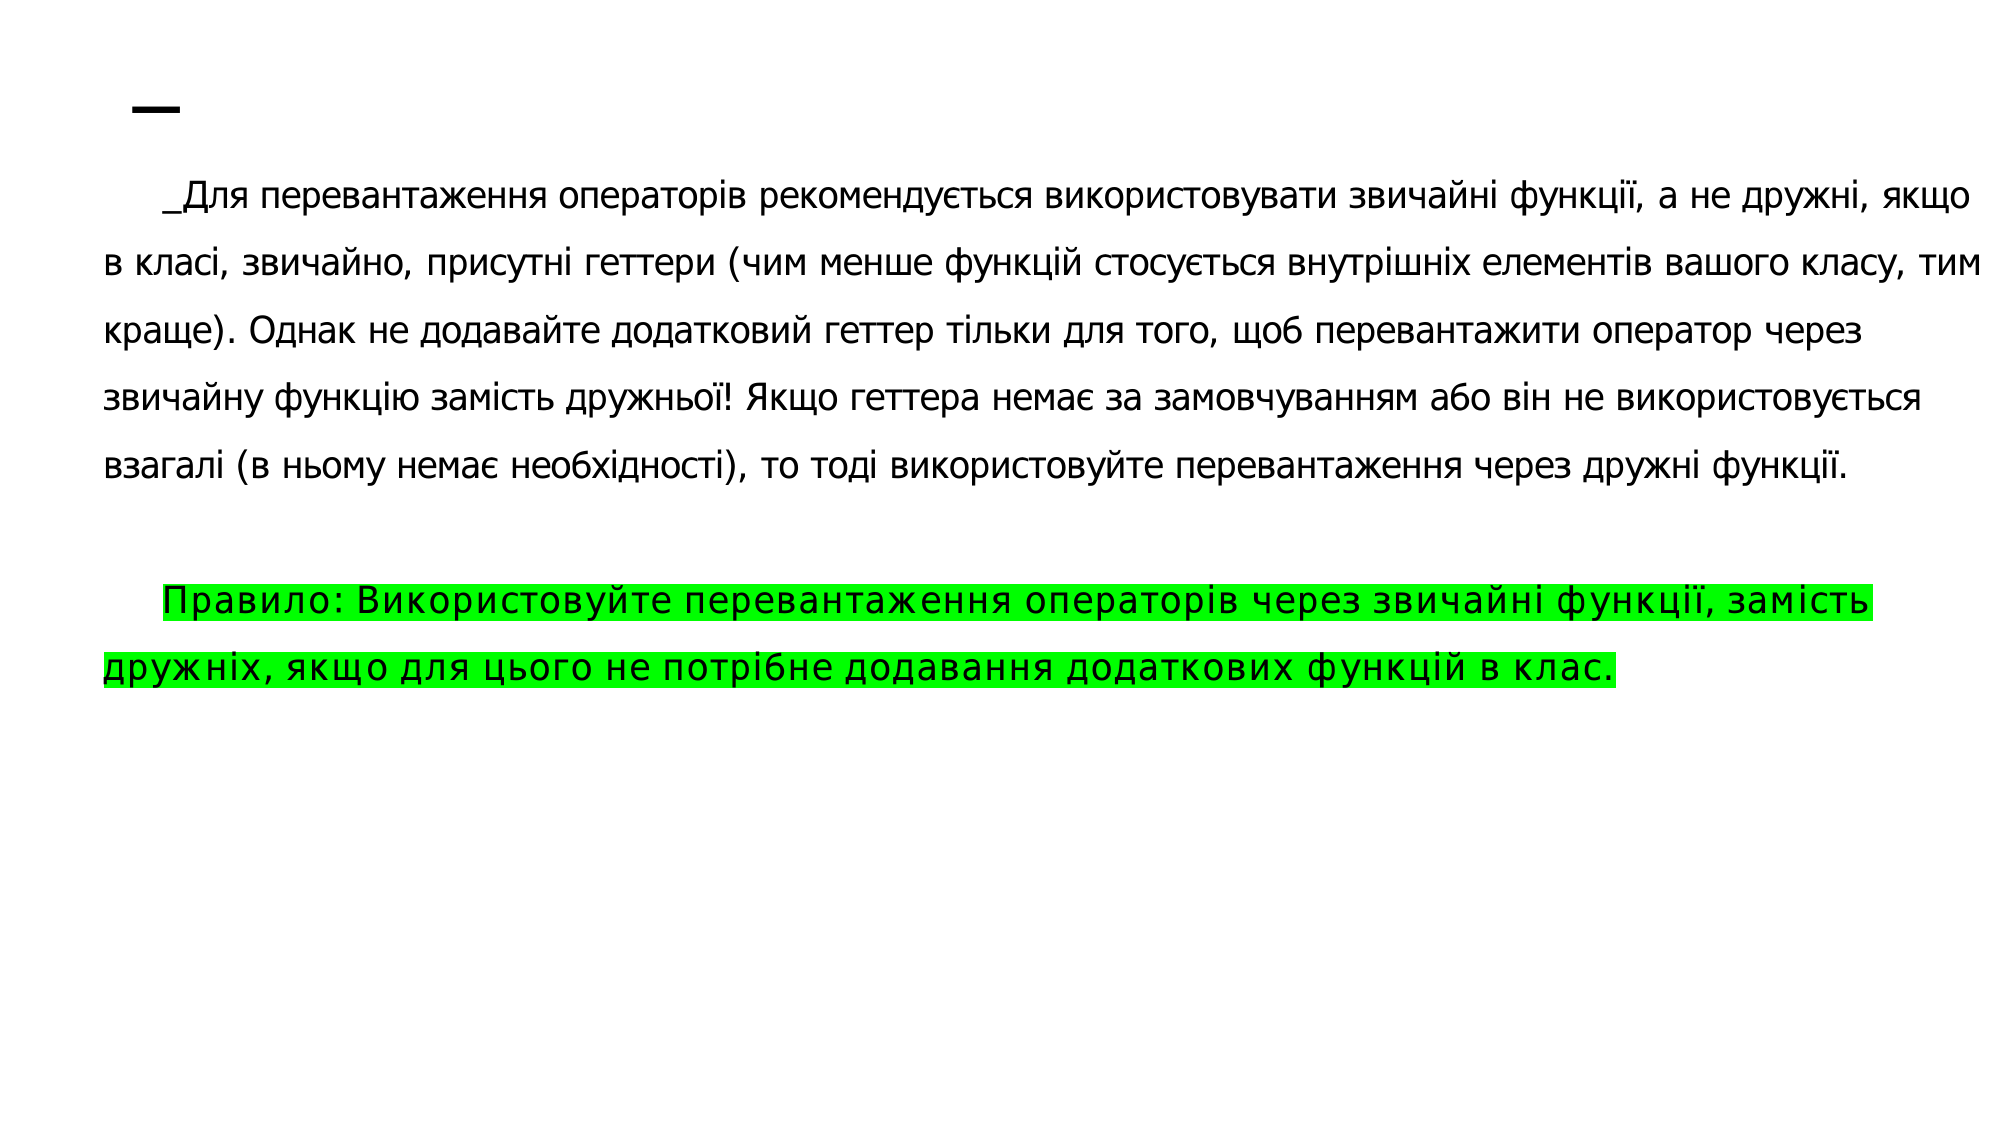

# _
_Для перевантаження операторів рекомендується використовувати звичайні функції, а не дружні, якщо в класі, звичайно, присутні геттери (чим менше функцій стосується внутрішніх елементів вашого класу, тим краще). Однак не додавайте додатковий геттер тільки для того, щоб перевантажити оператор через звичайну функцію замість дружньої! Якщо геттера немає за замовчуванням або він не використовується взагалі (в ньому немає необхідності), то тоді використовуйте перевантаження через дружні функції.

Правило: Використовуйте перевантаження операторів через звичайні функції, замість дружніх, якщо для цього не потрібне додавання додаткових функцій в клас.